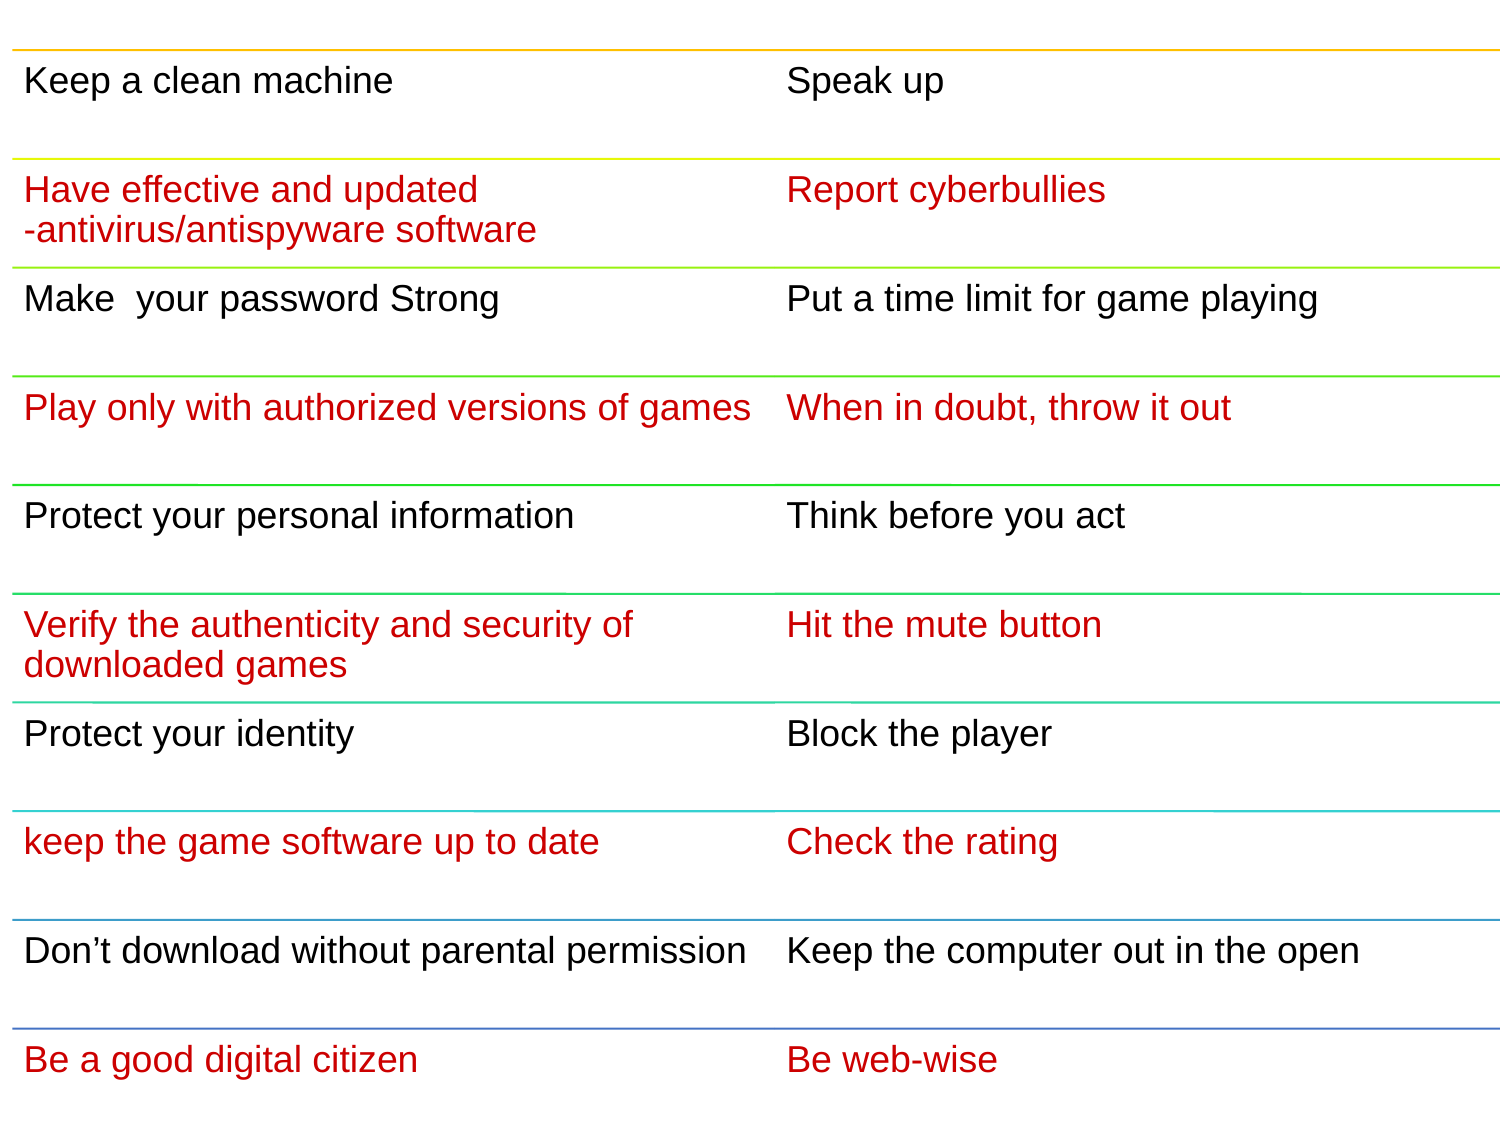

Keep a clean machine
Have effective and updated -antivirus/antispyware software
Make  your password Strong
Play only with authorized versions of games
Protect your personal information
Verify the authenticity and security of downloaded games
Protect your identity
keep the game software up to date
Don’t download without parental permission
Be a good digital citizen
Speak up
Report cyberbullies
Put a time limit for game playing
When in doubt, throw it out
Think before you act
Hit the mute button
Block the player
Check the rating
Keep the computer out in the open
Be web-wise